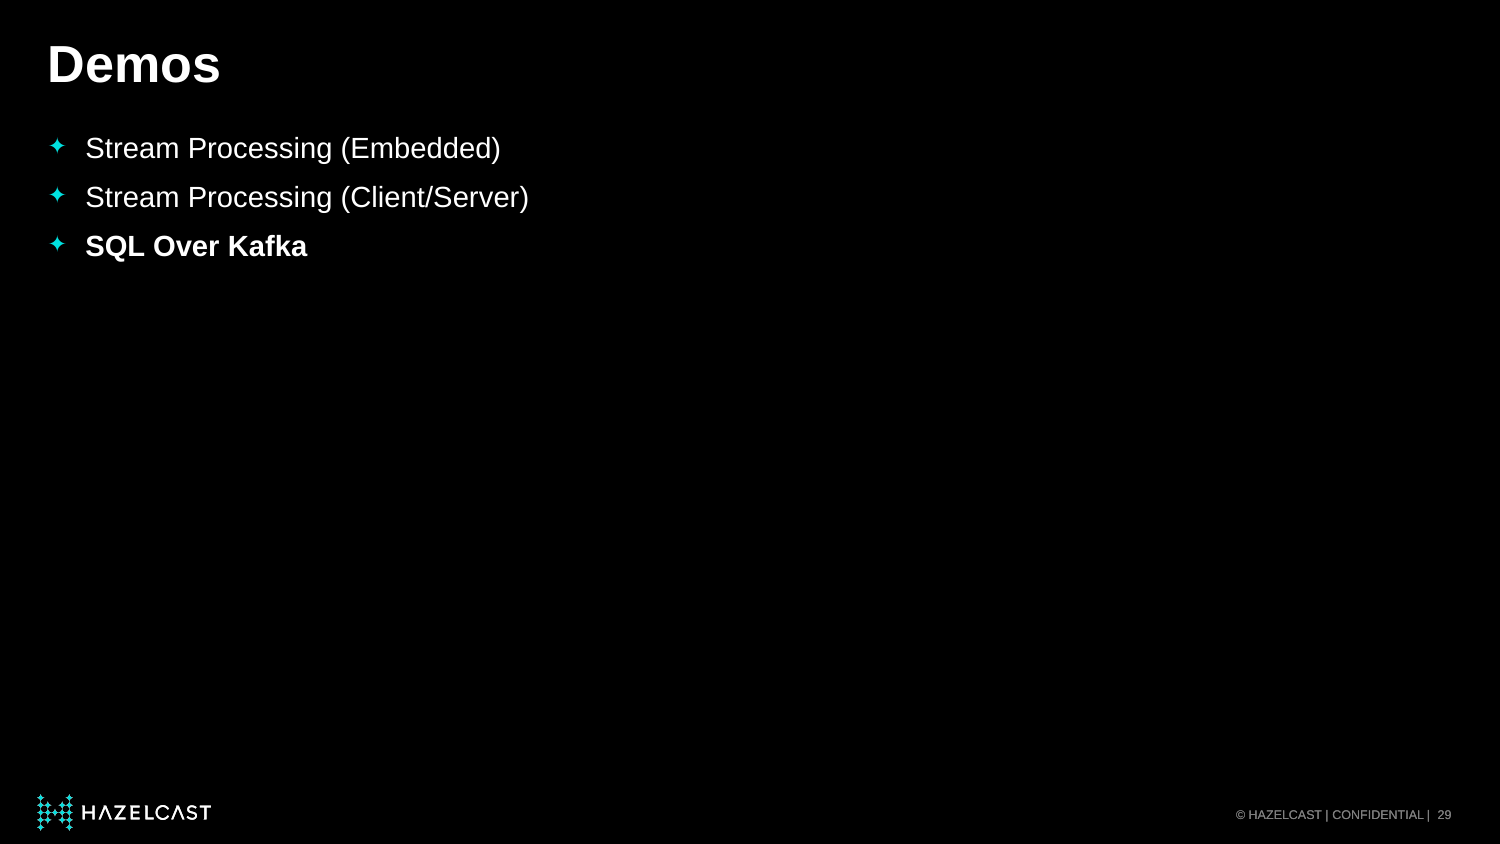

# Demos
Stream Processing (Embedded)
Stream Processing (Client/Server)
SQL Over Kafka